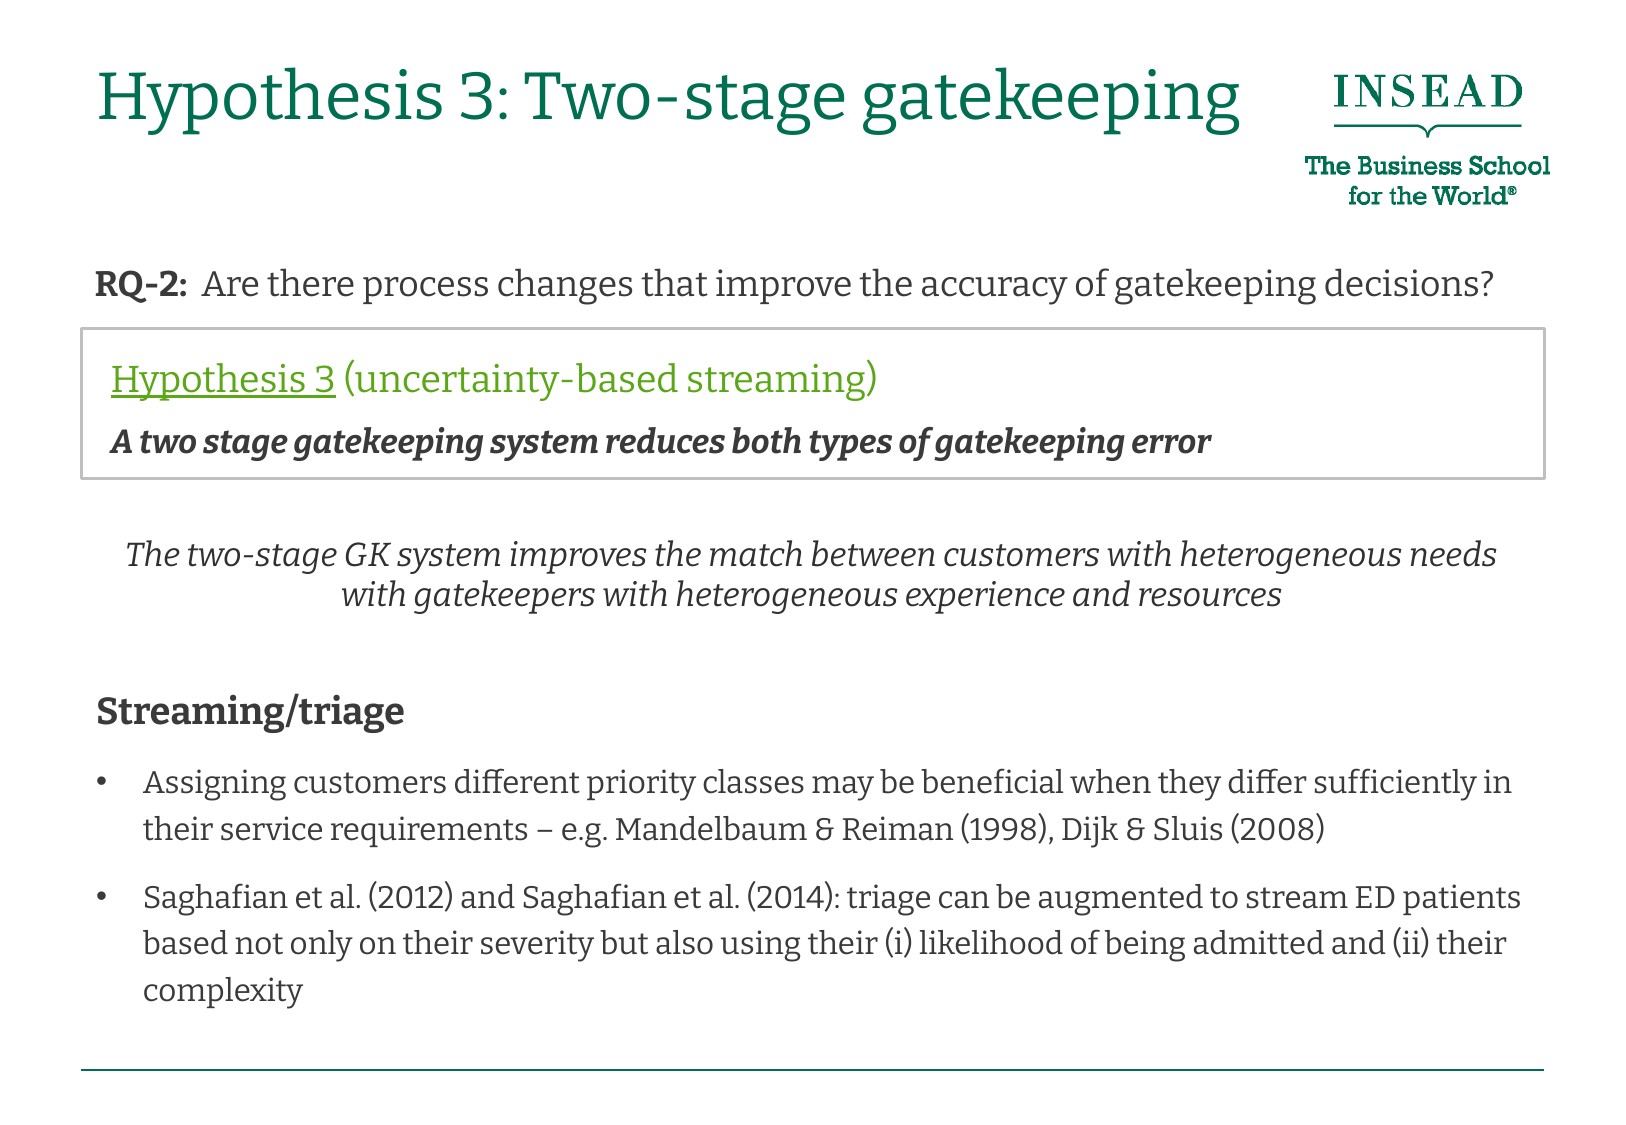

# Hypothesis 3: Two-stage gatekeeping
RQ-2:  Are there process changes that improve the accuracy of gatekeeping decisions?
Hypothesis 3 (uncertainty-based streaming)
A two stage gatekeeping system reduces both types of gatekeeping error
The two-stage GK system improves the match between customers with heterogeneous needs with gatekeepers with heterogeneous experience and resources
Streaming/triage
Assigning customers different priority classes may be beneficial when they differ sufficiently in their service requirements – e.g. Mandelbaum & Reiman (1998), Dijk & Sluis (2008)
Saghafian et al. (2012) and Saghafian et al. (2014): triage can be augmented to stream ED patients based not only on their severity but also using their (i) likelihood of being admitted and (ii) their complexity